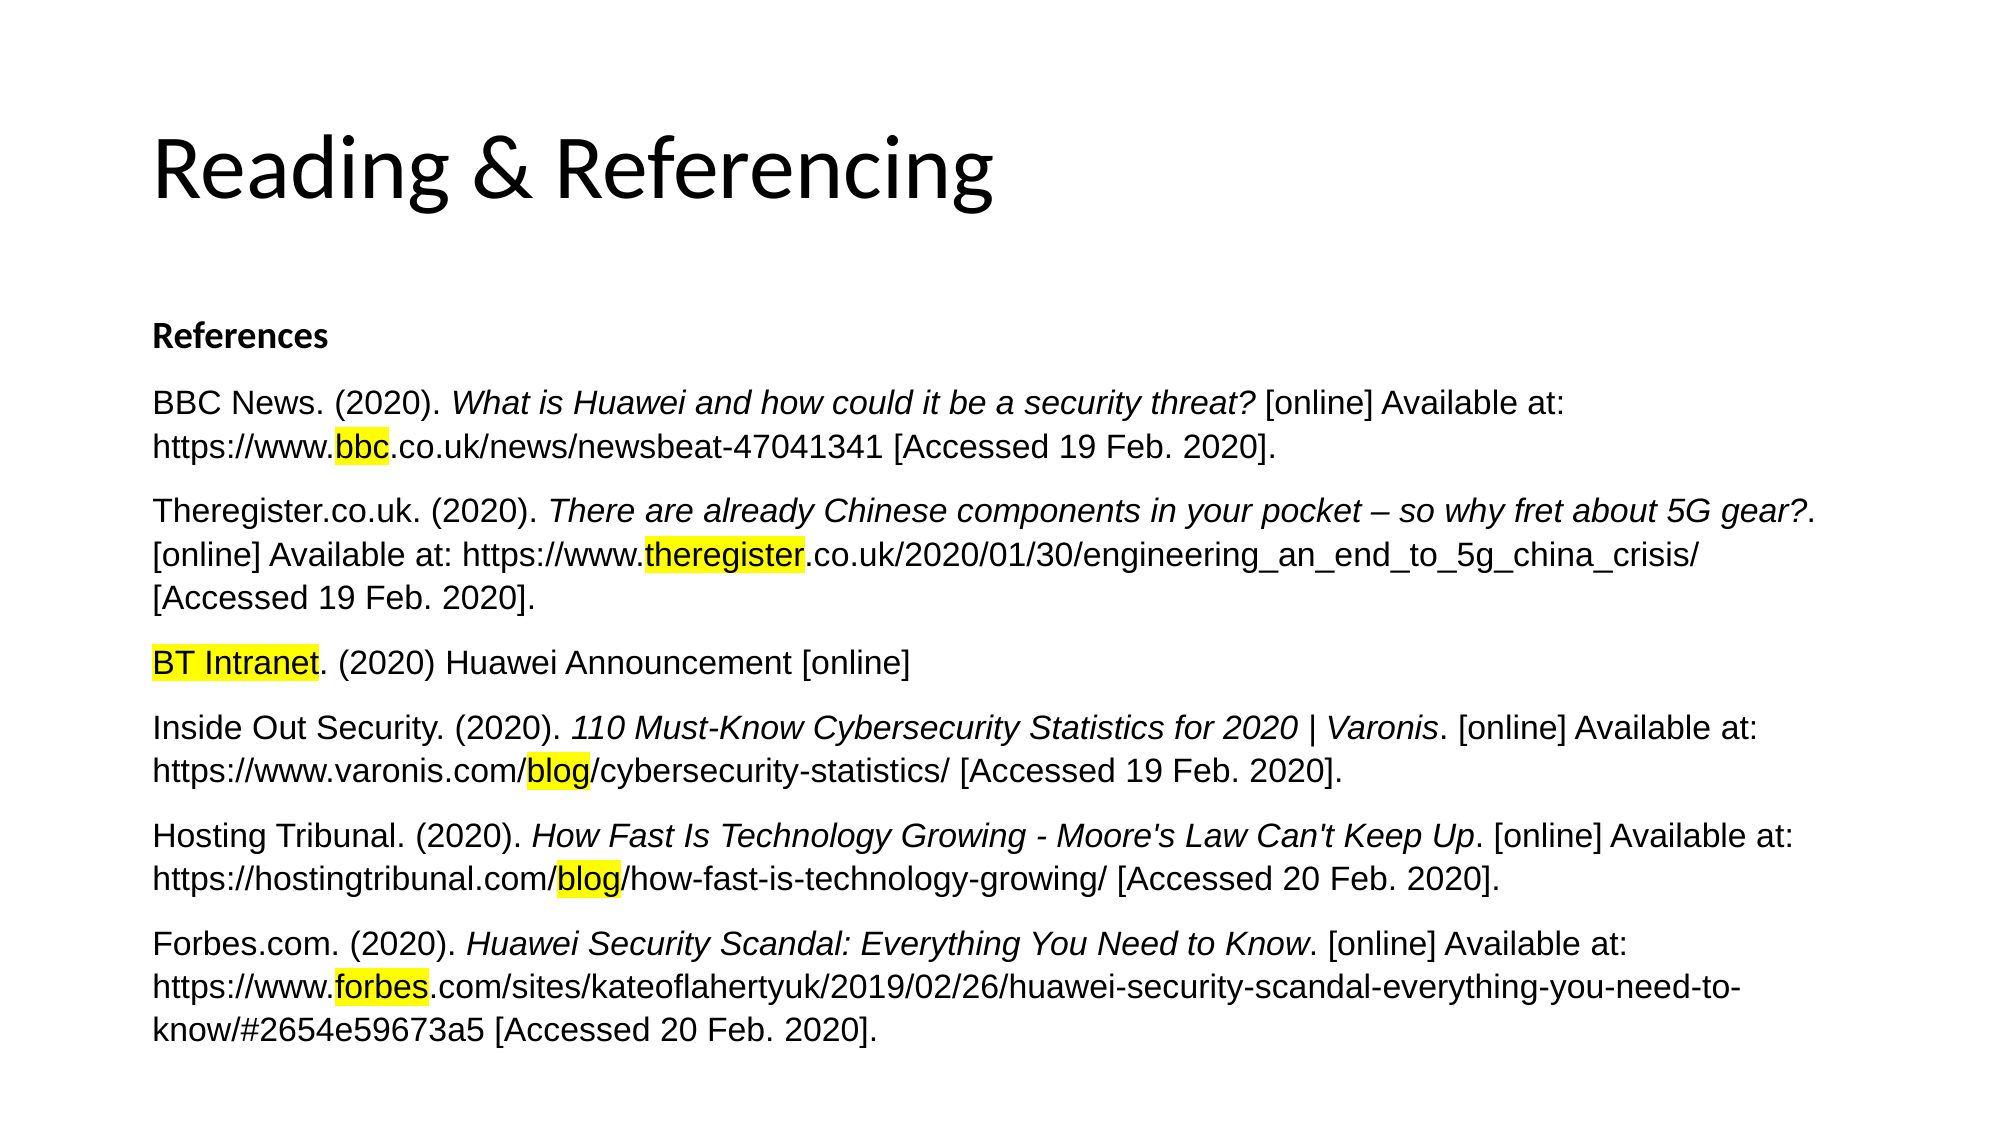

# Reading & Referencing
References
BBC News. (2020). What is Huawei and how could it be a security threat? [online] Available at: https://www.bbc.co.uk/news/newsbeat-47041341 [Accessed 19 Feb. 2020].
Theregister.co.uk. (2020). There are already Chinese components in your pocket – so why fret about 5G gear?. [online] Available at: https://www.theregister.co.uk/2020/01/30/engineering_an_end_to_5g_china_crisis/ [Accessed 19 Feb. 2020].
BT Intranet. (2020) Huawei Announcement [online]
Inside Out Security. (2020). 110 Must-Know Cybersecurity Statistics for 2020 | Varonis. [online] Available at: https://www.varonis.com/blog/cybersecurity-statistics/ [Accessed 19 Feb. 2020].
Hosting Tribunal. (2020). How Fast Is Technology Growing - Moore's Law Can't Keep Up. [online] Available at: https://hostingtribunal.com/blog/how-fast-is-technology-growing/ [Accessed 20 Feb. 2020].
Forbes.com. (2020). Huawei Security Scandal: Everything You Need to Know. [online] Available at: https://www.forbes.com/sites/kateoflahertyuk/2019/02/26/huawei-security-scandal-everything-you-need-to-know/#2654e59673a5 [Accessed 20 Feb. 2020].